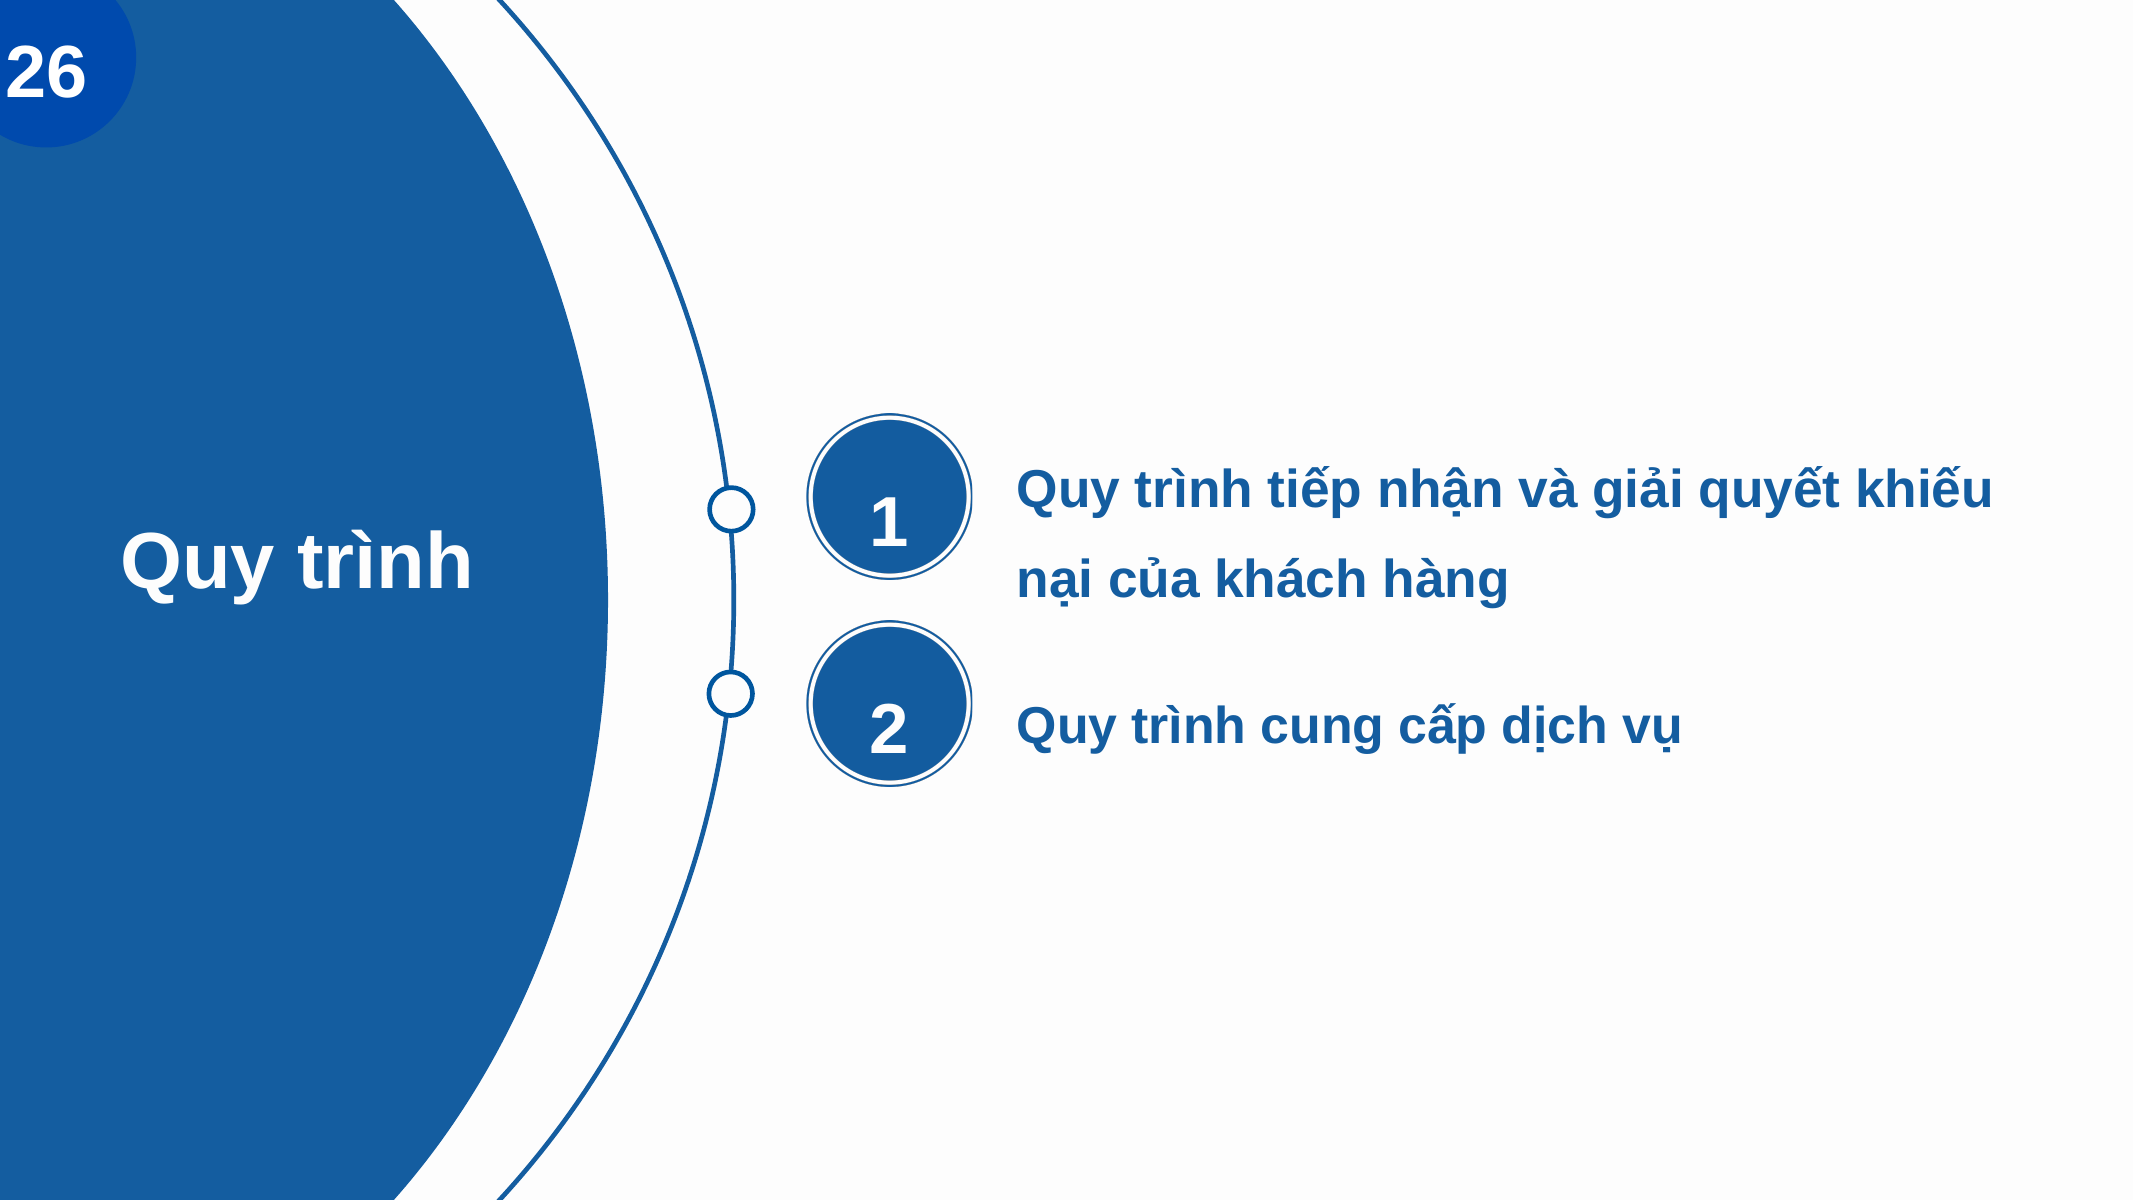

26

Quy trình tiếp nhận và giải quyết khiếu nại của khách hàng
1
Quy trình

2
Quy trình cung cấp dịch vụ